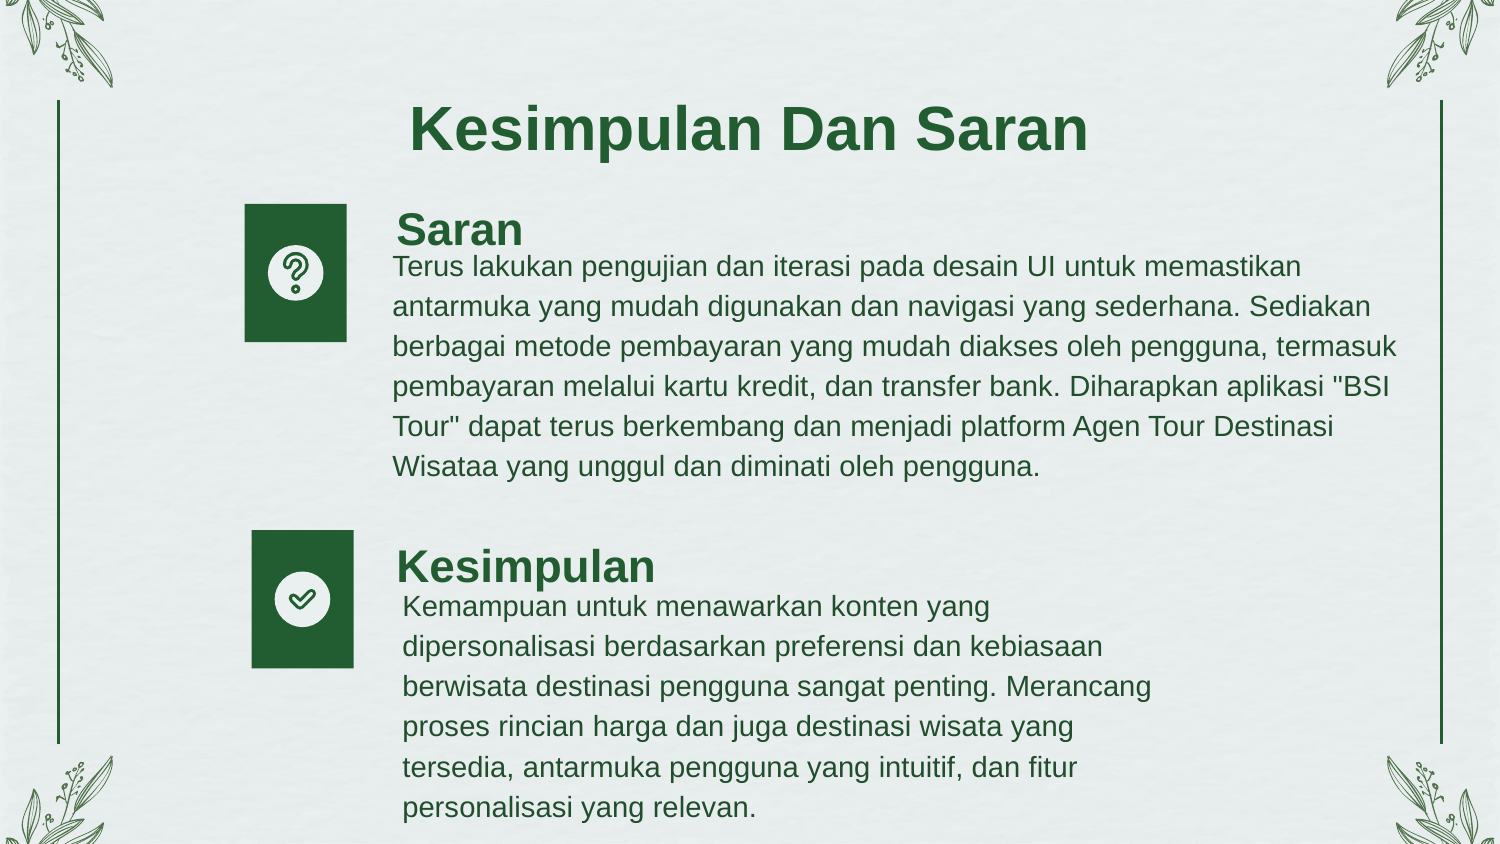

# Kesimpulan Dan Saran
Saran

	Terus lakukan pengujian dan iterasi pada desain UI untuk memastikan antarmuka yang mudah digunakan dan navigasi yang sederhana. Sediakan berbagai metode pembayaran yang mudah diakses oleh pengguna, termasuk pembayaran melalui kartu kredit, dan transfer bank. Diharapkan aplikasi "BSI Tour" dapat terus berkembang dan menjadi platform Agen Tour Destinasi Wisataa yang unggul dan diminati oleh pengguna.

Kesimpulan

	Kemampuan untuk menawarkan konten yang dipersonalisasi berdasarkan preferensi dan kebiasaan berwisata destinasi pengguna sangat penting. Merancang proses rincian harga dan juga destinasi wisata yang tersedia, antarmuka pengguna yang intuitif, dan fitur personalisasi yang relevan.